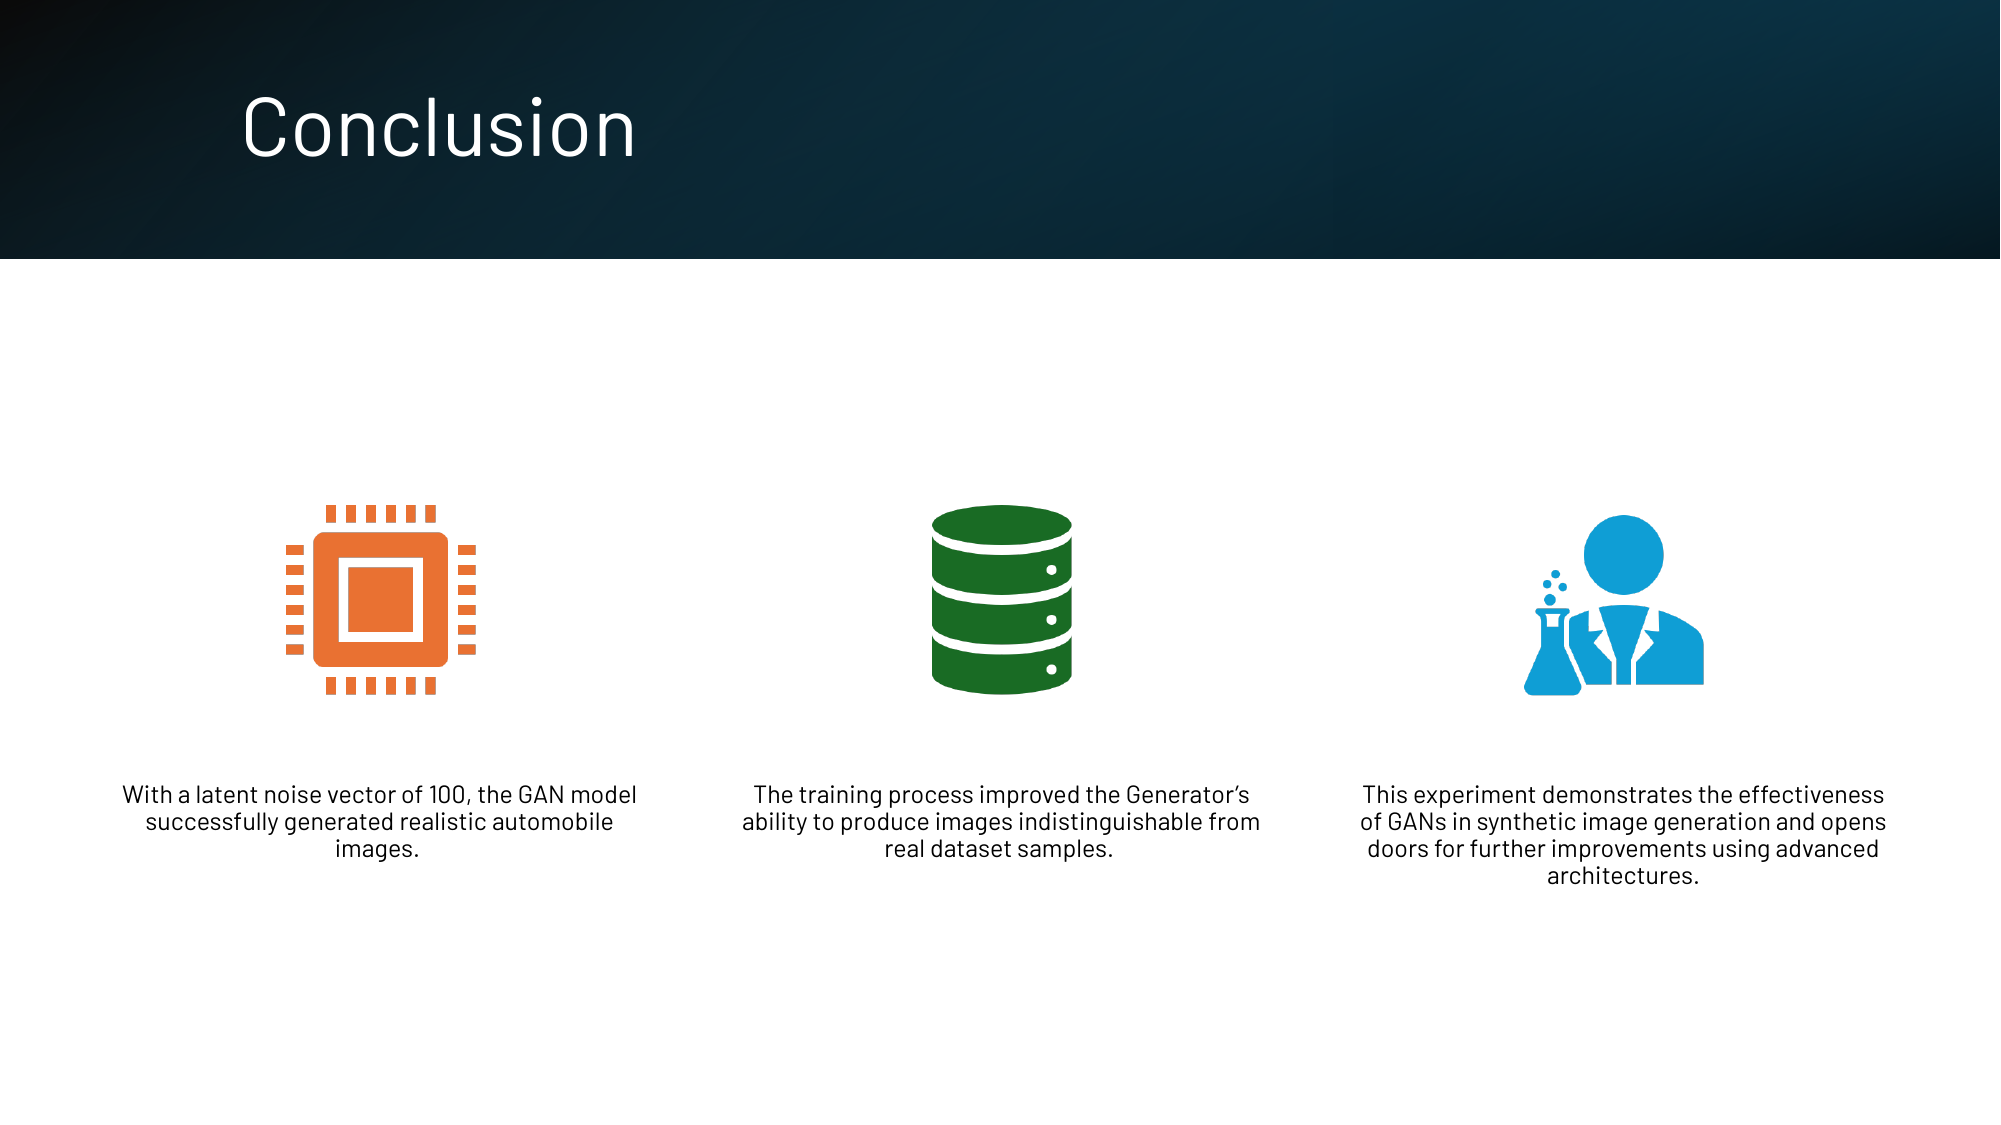

# Conclusion
With a latent noise vector of 100, the GAN model successfully generated realistic automobile images.
The training process improved the Generator’s ability to produce images indistinguishable from real dataset samples.
This experiment demonstrates the effectiveness of GANs in synthetic image generation and opens doors for further improvements using advanced architectures.